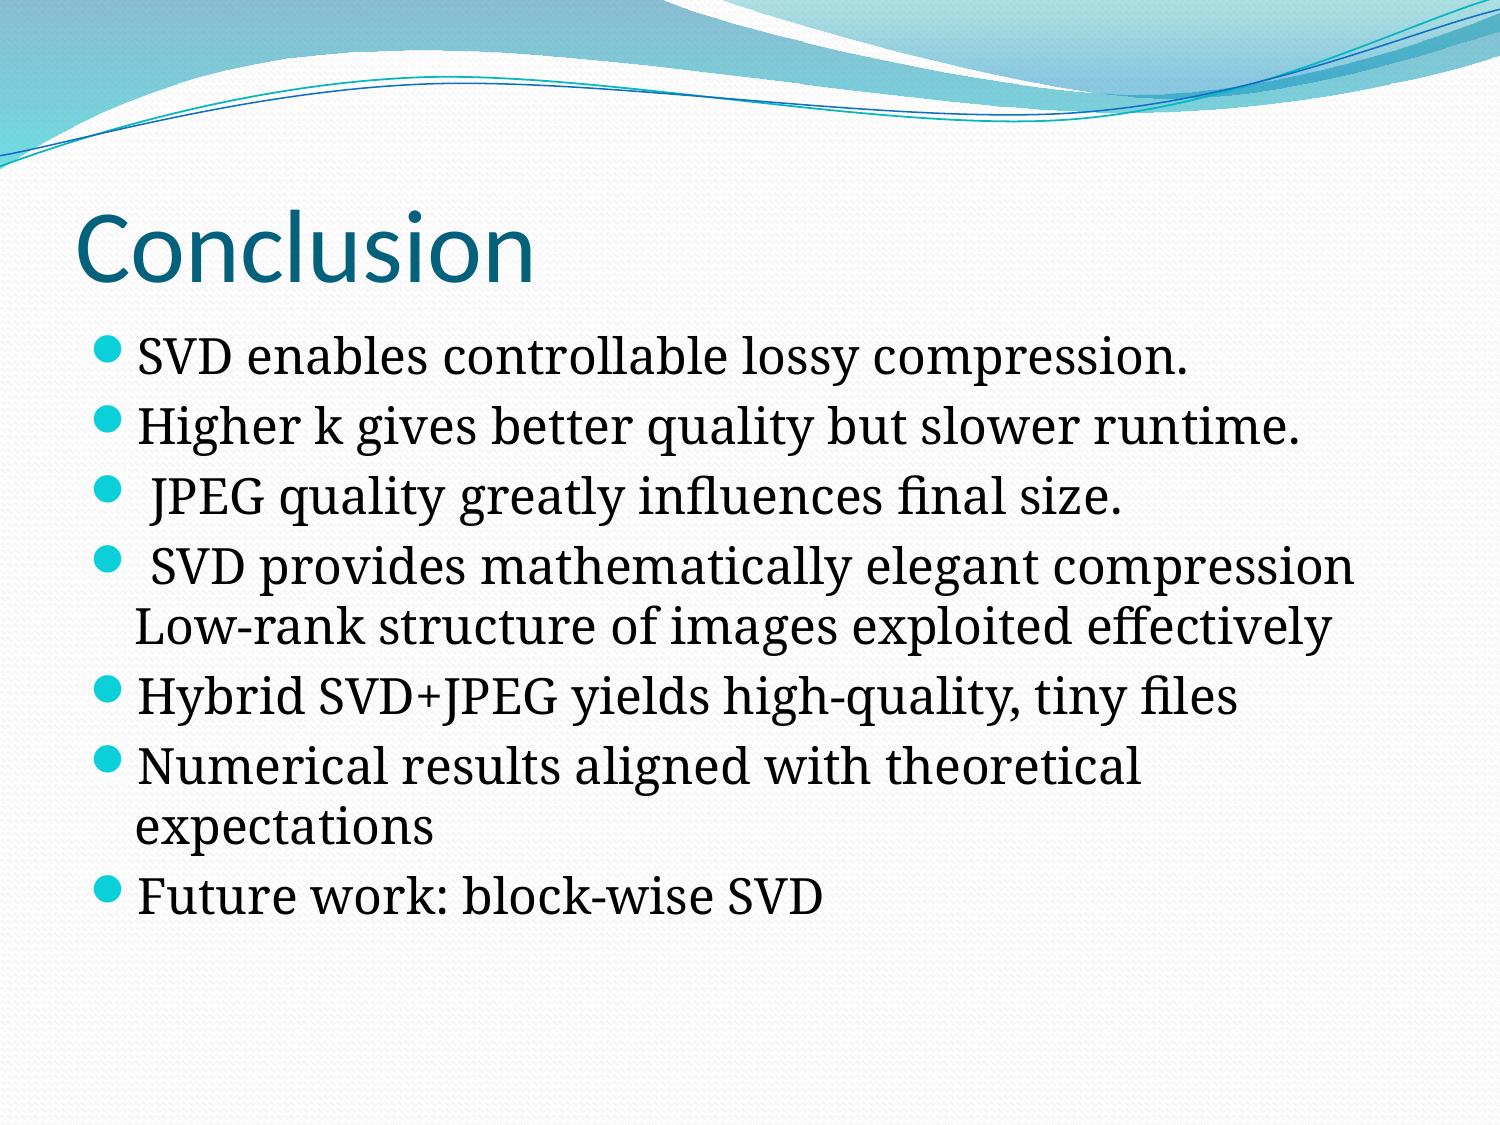

# Conclusion
SVD enables controllable lossy compression.
Higher k gives better quality but slower runtime.
 JPEG quality greatly influences final size.
 SVD provides mathematically elegant compression Low-rank structure of images exploited effectively
Hybrid SVD+JPEG yields high-quality, tiny files
Numerical results aligned with theoretical expectations
Future work: block-wise SVD